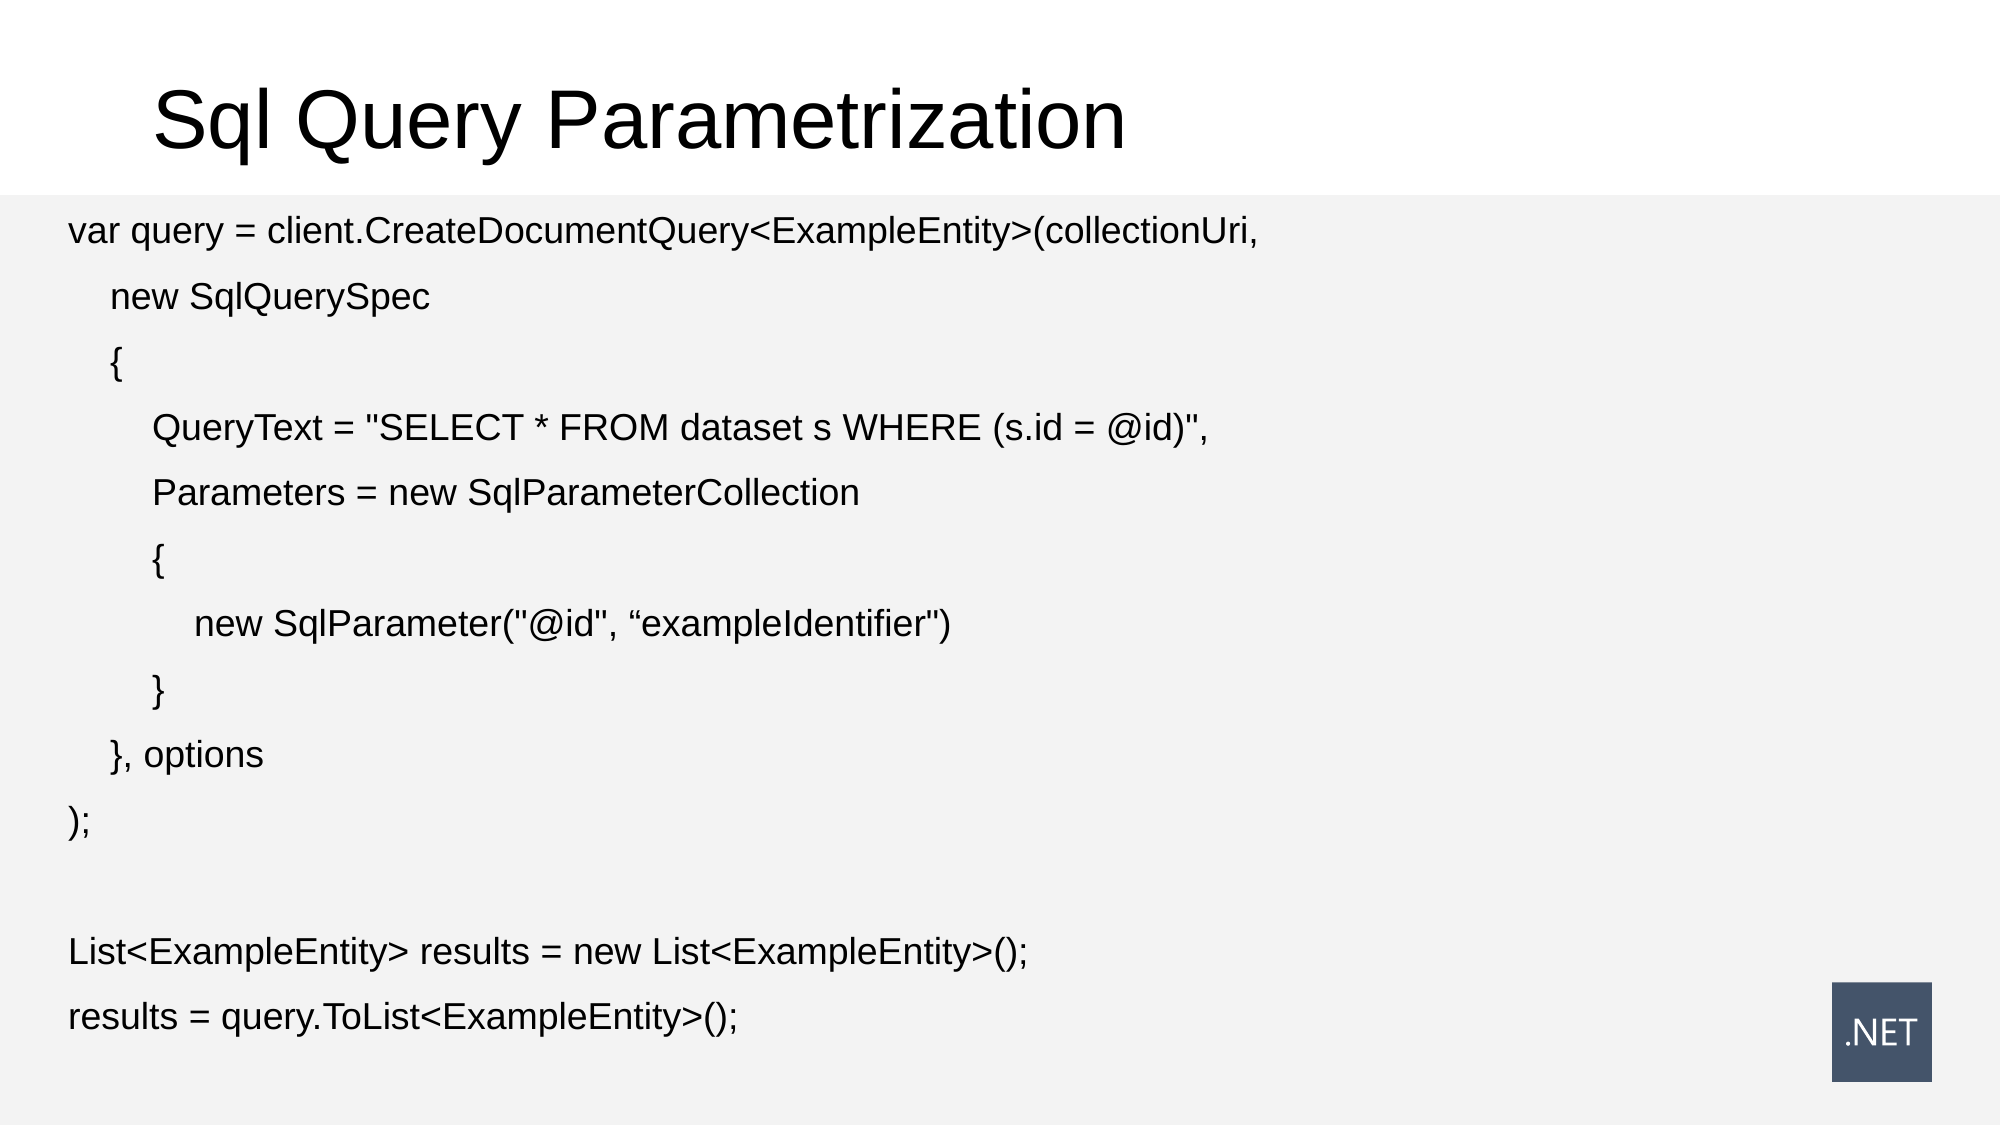

# Sql Query Parametrization
var query = client.CreateDocumentQuery<ExampleEntity>(collectionUri,
    new SqlQuerySpec
    {
        QueryText = "SELECT * FROM dataset s WHERE (s.id = @id)",
        Parameters = new SqlParameterCollection
        {
            new SqlParameter("@id", “exampleIdentifier")
        }
    }, options
);

List<ExampleEntity> results = new List<ExampleEntity>();
results = query.ToList<ExampleEntity>();